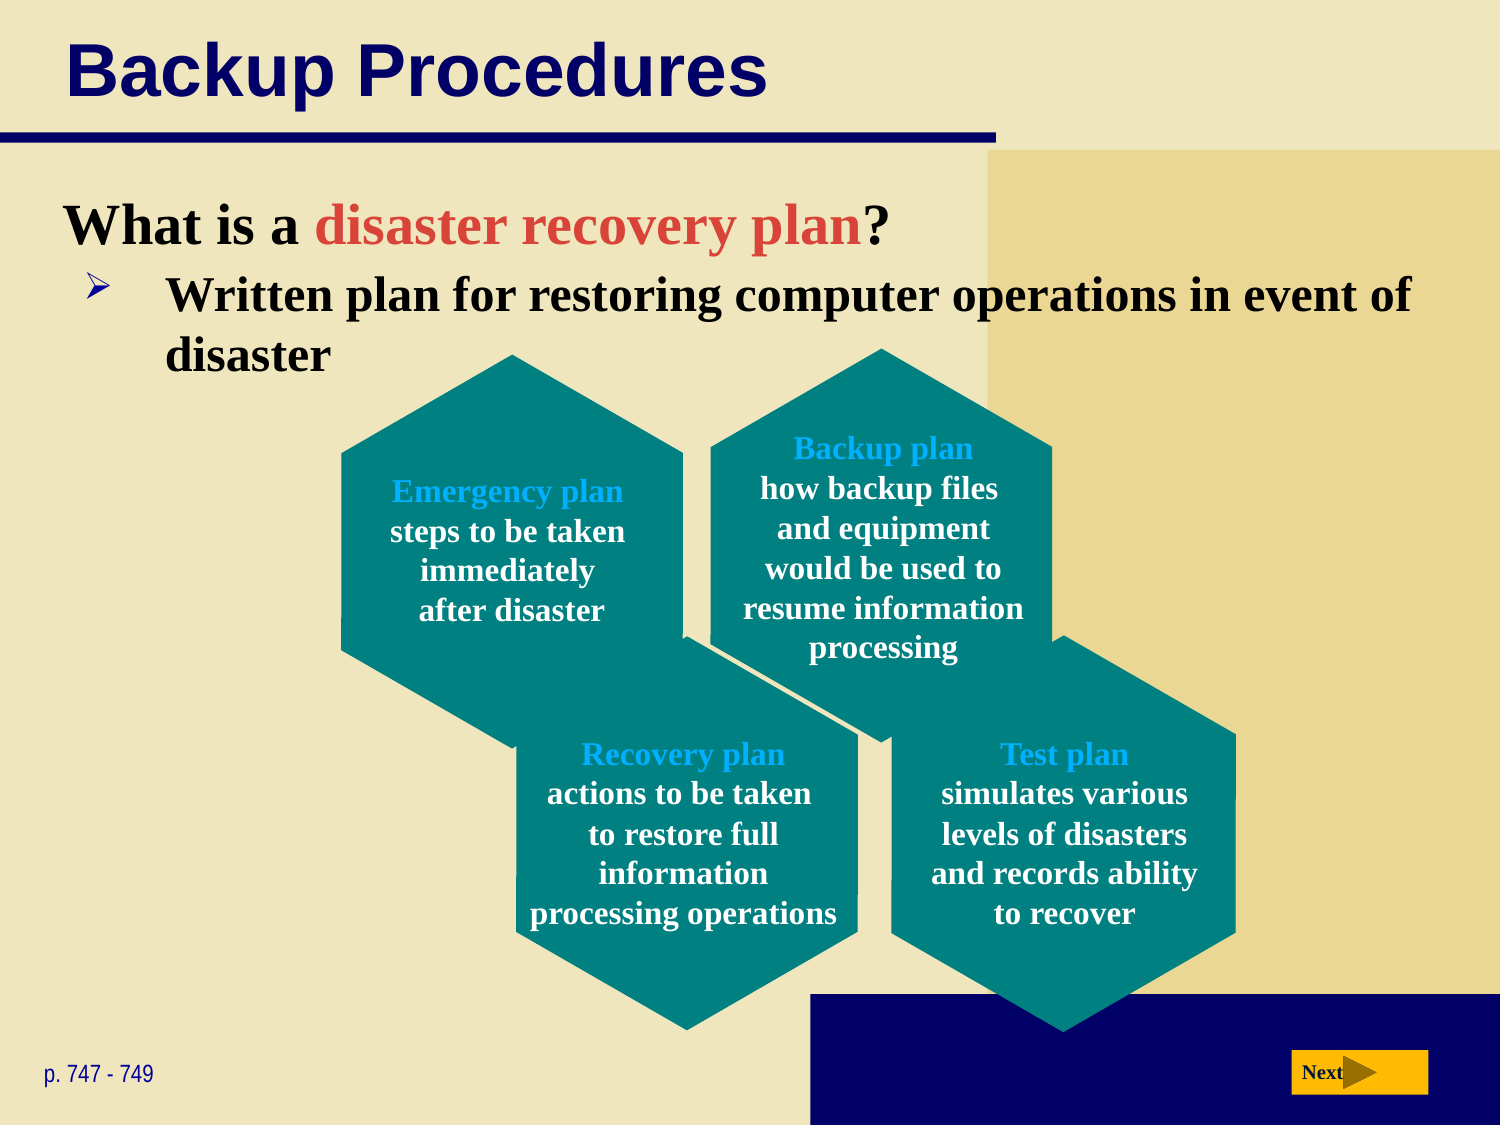

# Backup Procedures
What is a disaster recovery plan?
Written plan for restoring computer operations in event of disaster

Backup plan
how backup files
and equipment would be used to resume information processing

Emergency plan
steps to be taken immediately
 after disaster

Test plan
simulates various levels of disasters and records ability to recover

Recovery plan
actions to be taken
to restore full information processing operations
p. 747 - 749

Next